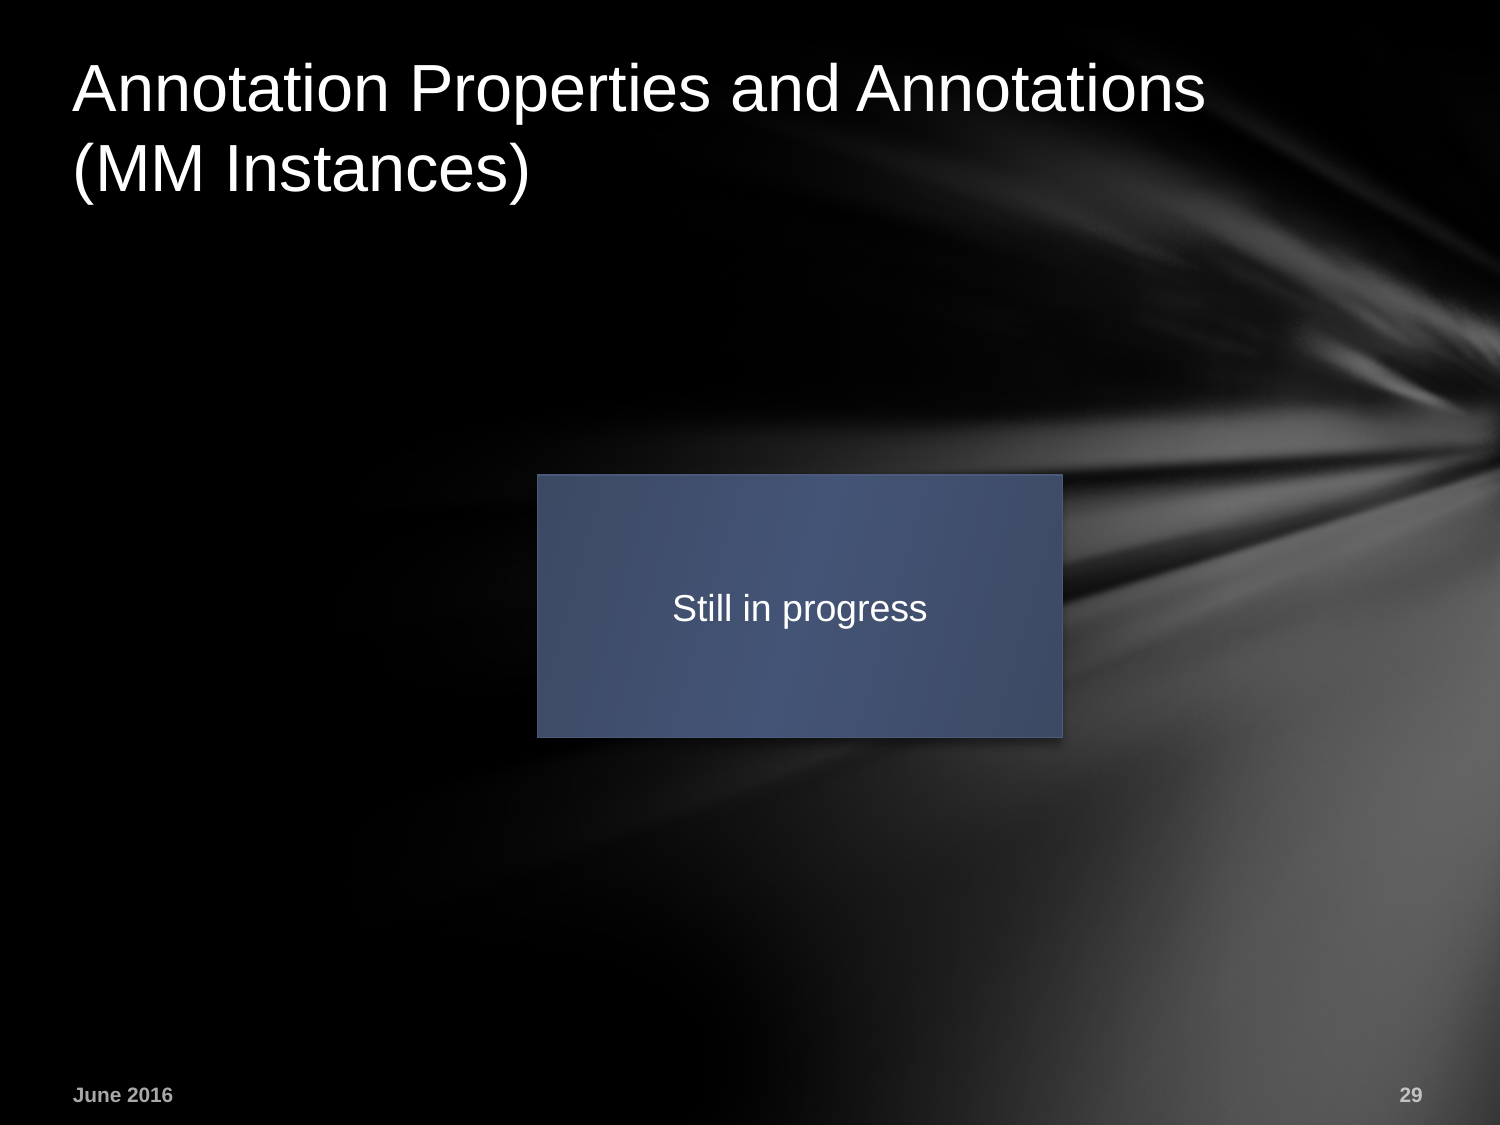

# Annotation Properties and Annotations (MM Instances)

Still in progress
June 2016

29